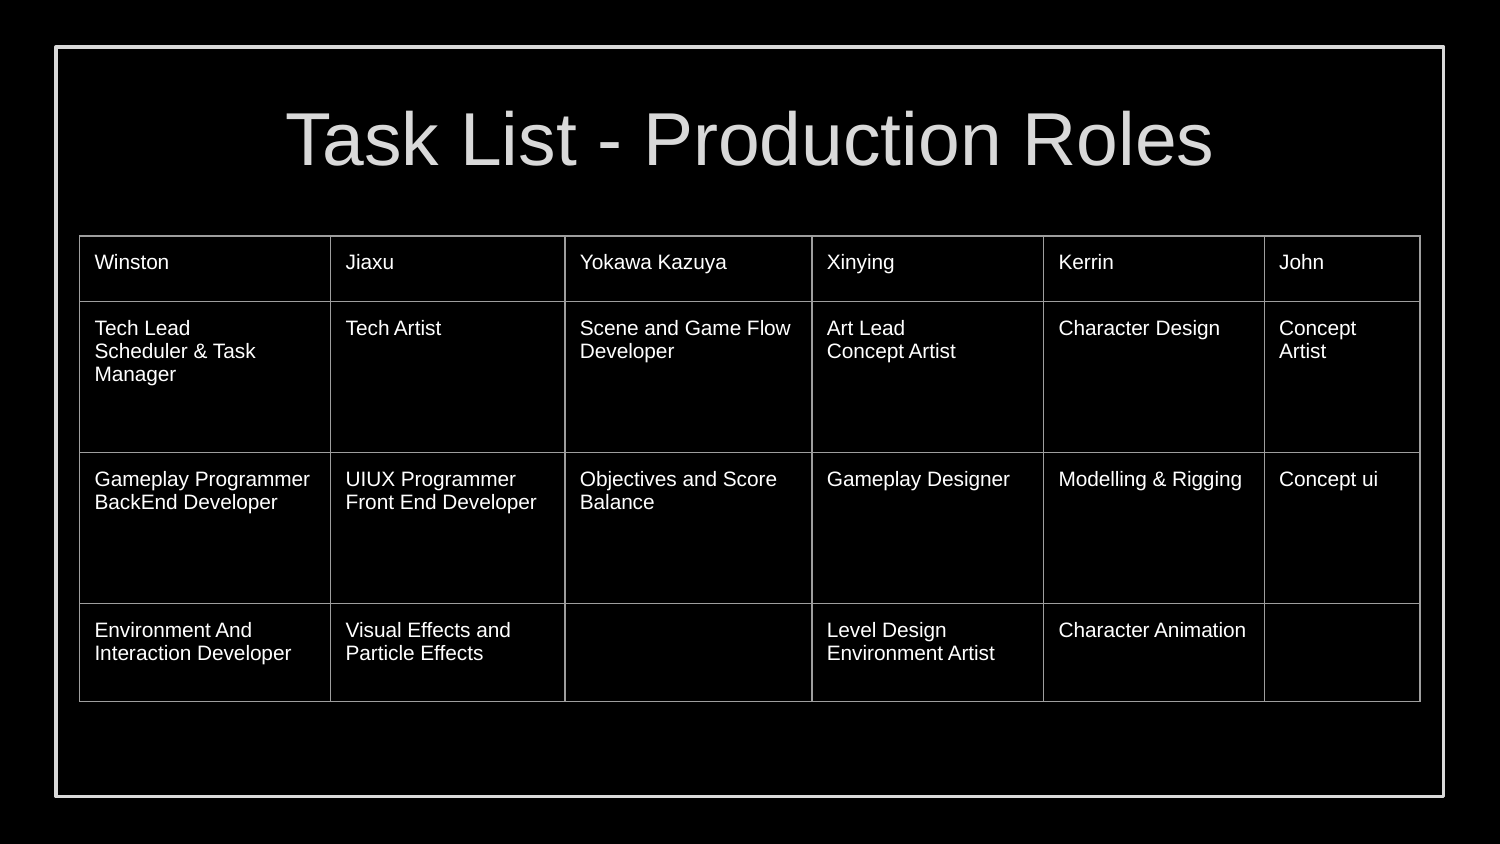

# Task List - Production Roles
| Winston | Jiaxu | Yokawa Kazuya | Xinying | Kerrin | John |
| --- | --- | --- | --- | --- | --- |
| Tech Lead Scheduler & Task Manager | Tech Artist | Scene and Game Flow Developer | Art Lead Concept Artist | Character Design | Concept Artist |
| Gameplay Programmer BackEnd Developer | UIUX Programmer Front End Developer | Objectives and Score Balance | Gameplay Designer | Modelling & Rigging | Concept ui |
| Environment And Interaction Developer | Visual Effects and Particle Effects |  | Level Design Environment Artist | Character Animation |  |